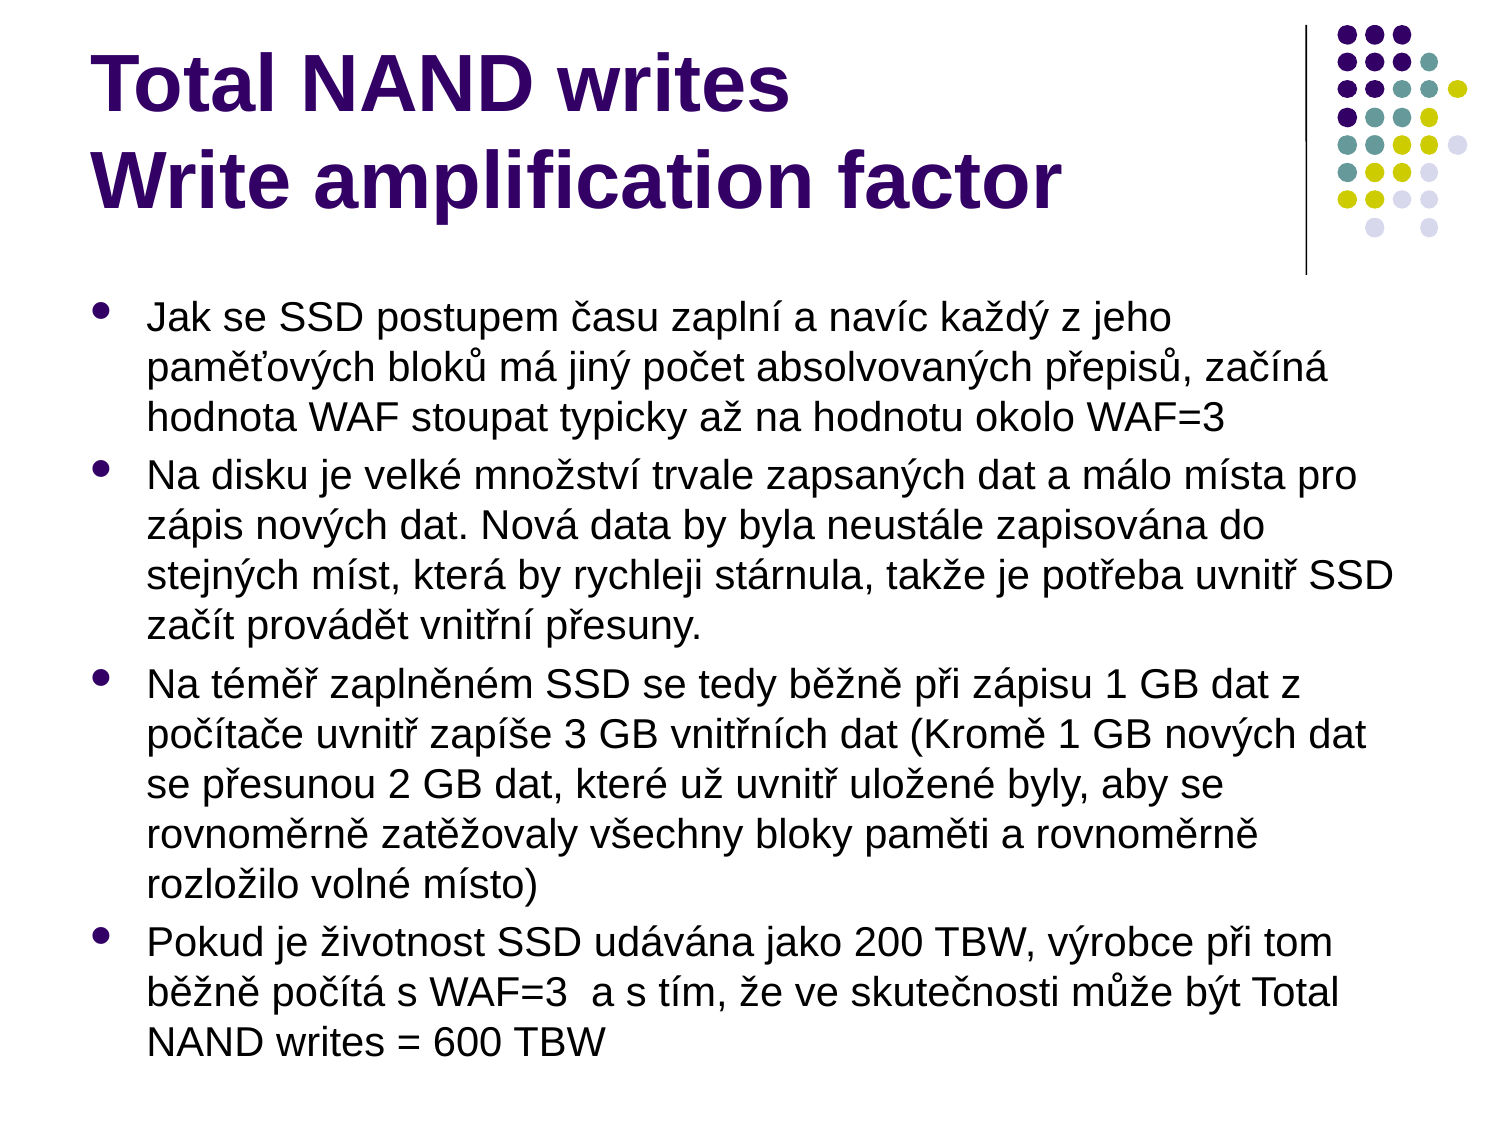

# Total NAND writes Write amplification factor
Jak se SSD postupem času zaplní a navíc každý z jeho paměťových bloků má jiný počet absolvovaných přepisů, začíná hodnota WAF stoupat typicky až na hodnotu okolo WAF=3
Na disku je velké množství trvale zapsaných dat a málo místa pro zápis nových dat. Nová data by byla neustále zapisována do stejných míst, která by rychleji stárnula, takže je potřeba uvnitř SSD začít provádět vnitřní přesuny.
Na téměř zaplněném SSD se tedy běžně při zápisu 1 GB dat z počítače uvnitř zapíše 3 GB vnitřních dat (Kromě 1 GB nových dat se přesunou 2 GB dat, které už uvnitř uložené byly, aby se rovnoměrně zatěžovaly všechny bloky paměti a rovnoměrně rozložilo volné místo)
Pokud je životnost SSD udávána jako 200 TBW, výrobce při tom běžně počítá s WAF=3  a s tím, že ve skutečnosti může být Total NAND writes = 600 TBW